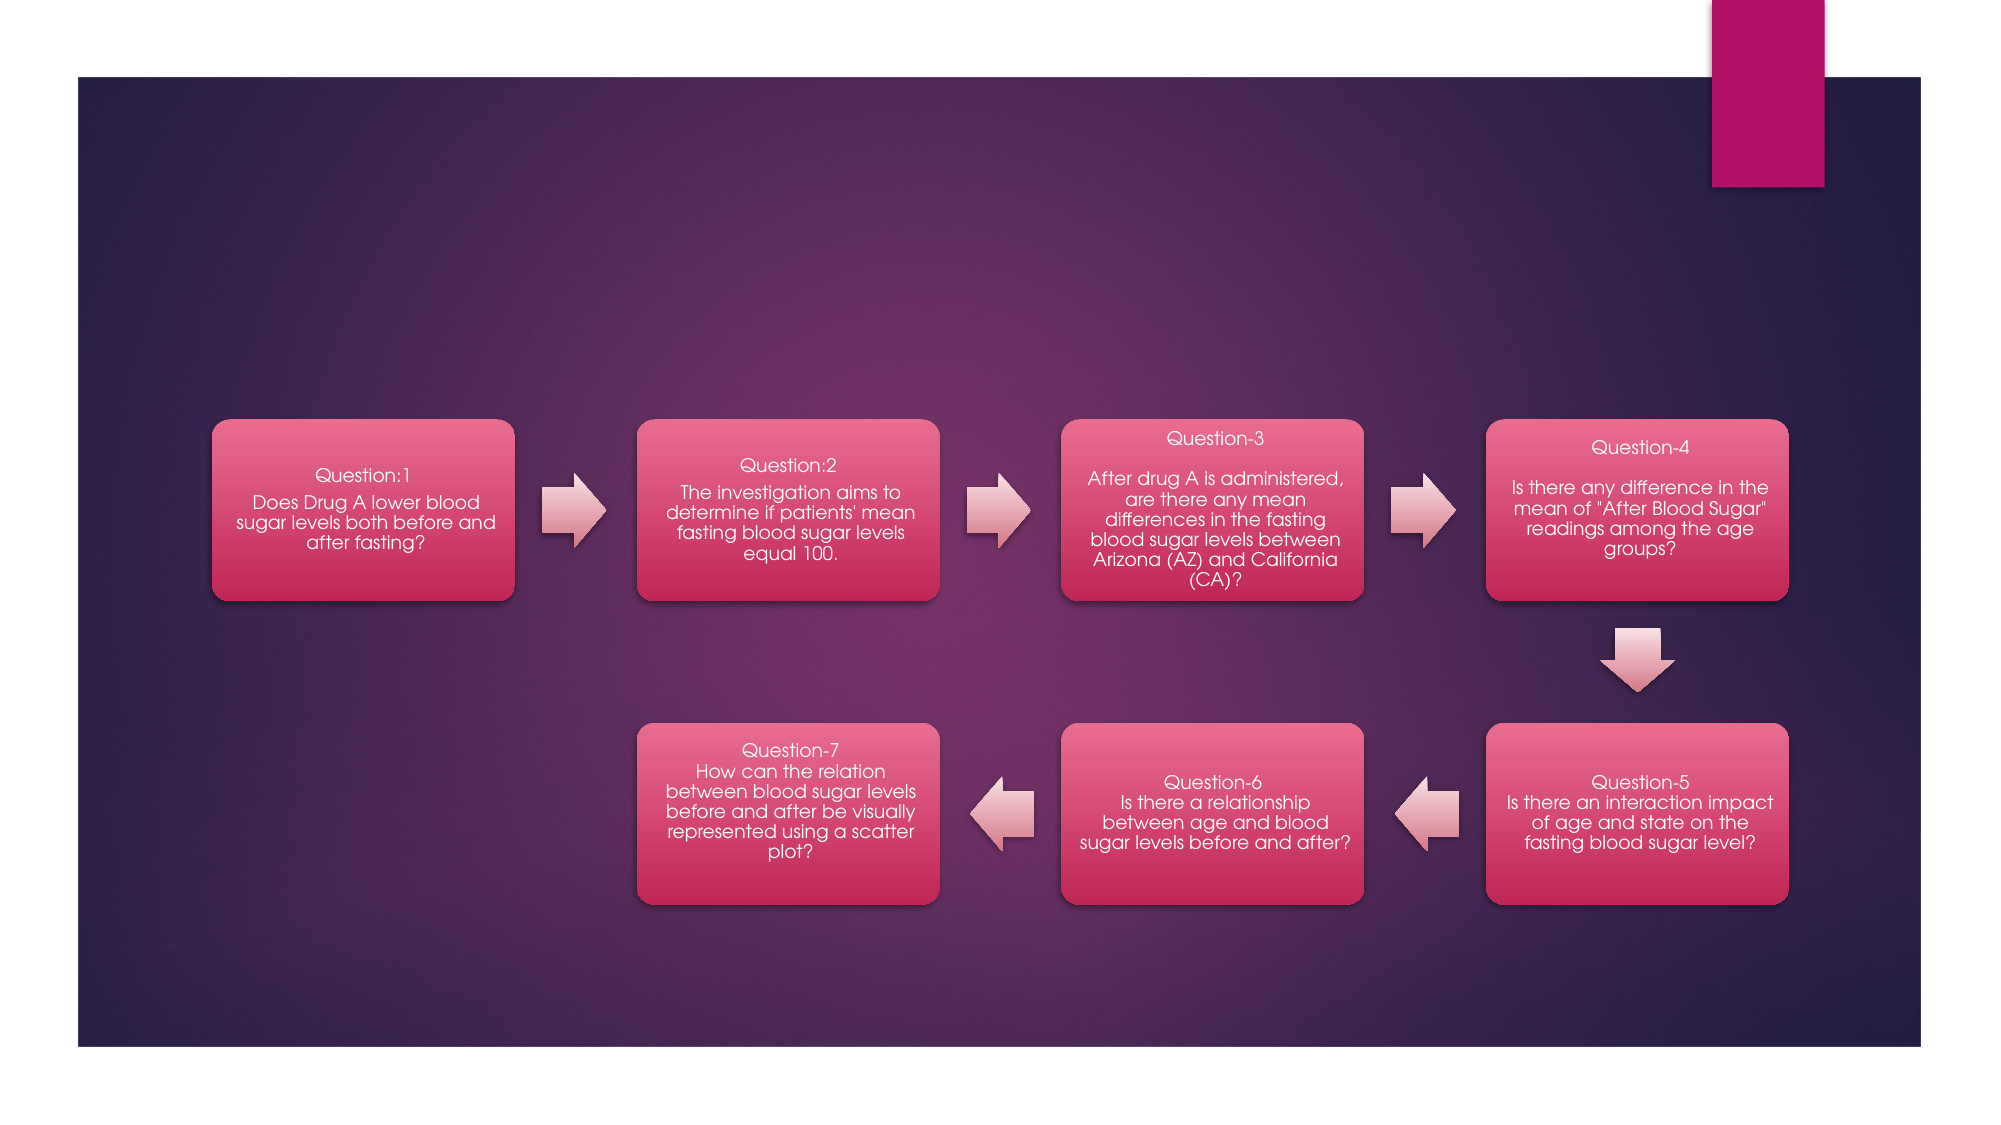

Question:1
Does Drug A lower blood sugar levels both before and after fasting?

Question:2
The investigation aims to determine if patients' mean fasting blood sugar levels equal 100.

Question-3
After drug A is administered, are there any mean differences in the fasting blood sugar levels between Arizona (AZ) and California (CA)?

Question-4
Is there any difference in the mean of "After Blood Sugar" readings among the age groups?

Question-5
Is there an interaction impact of age and state on the fasting blood sugar level?

Question-6
Is there a relationship between age and blood sugar levels before and after?

Question-7
How can the relation between blood sugar levels before and after be visually represented using a scatter plot?